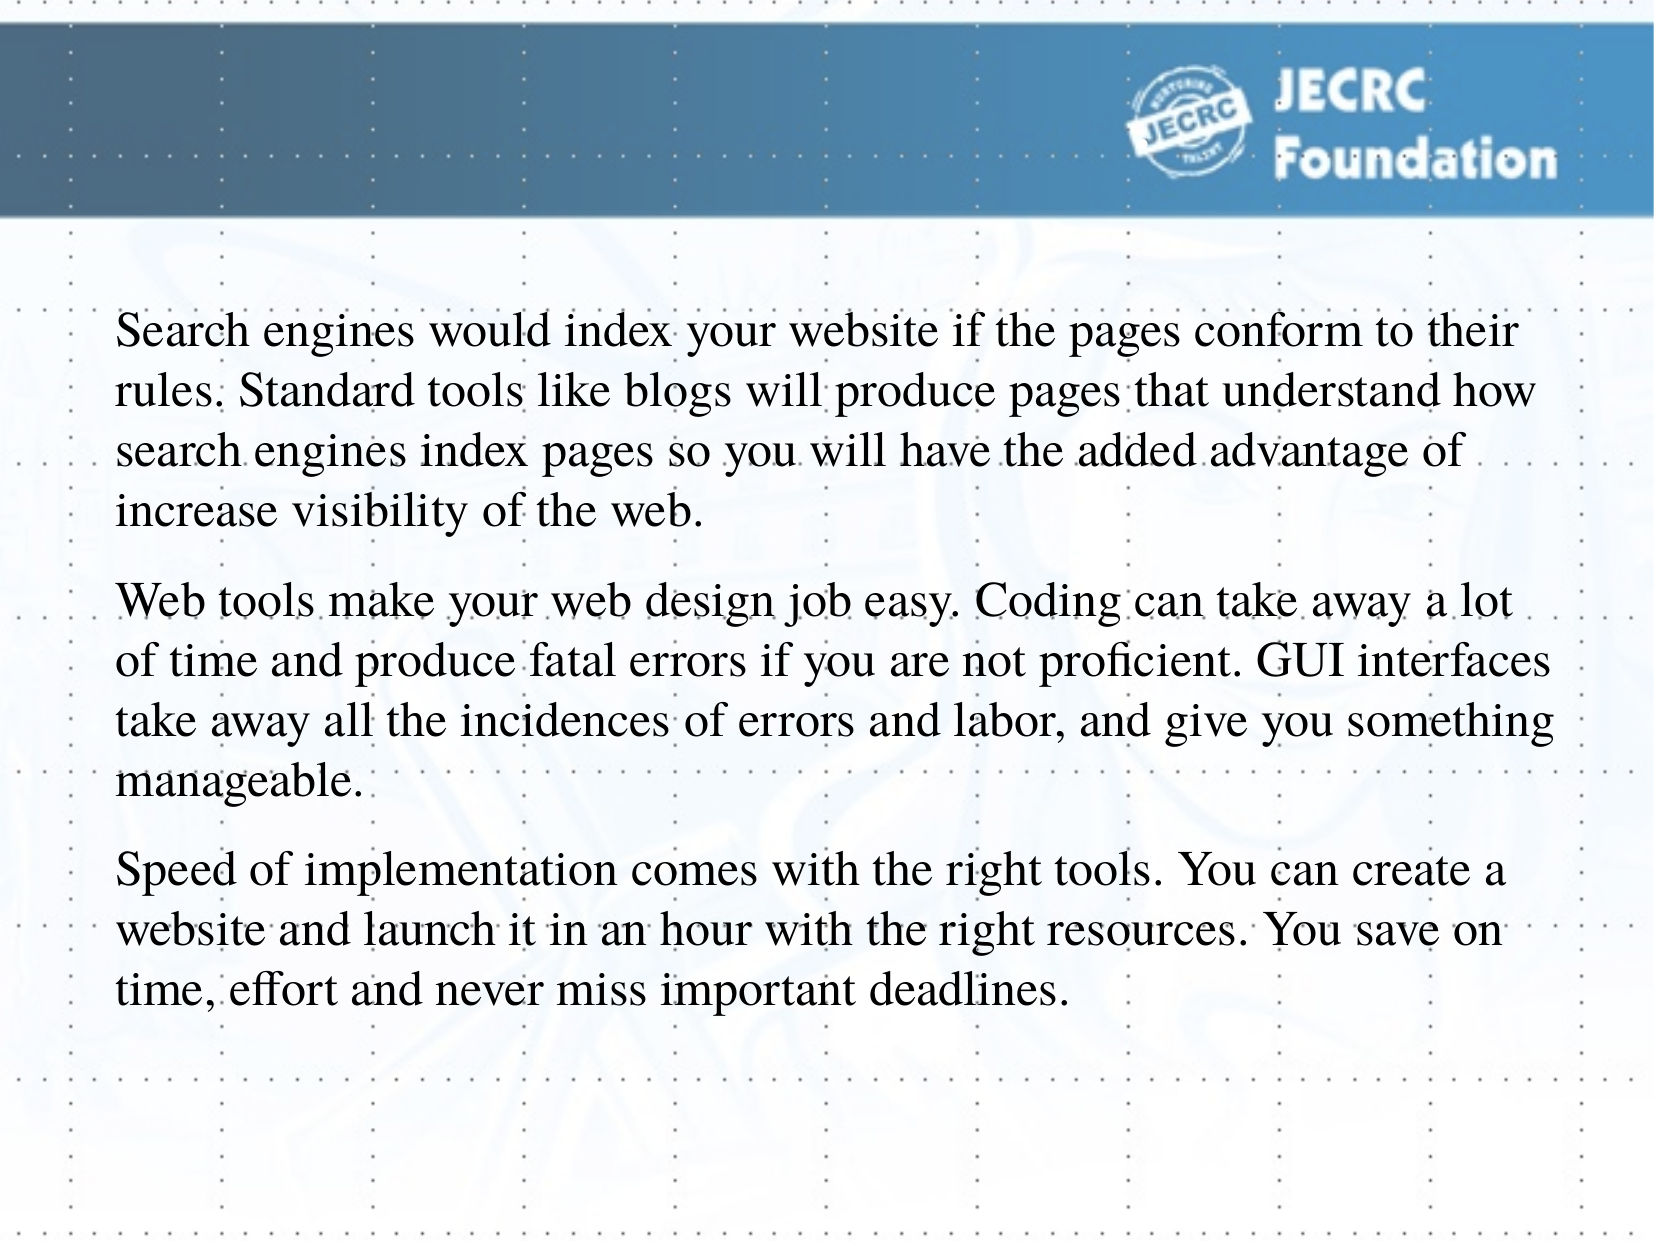

# .
Search engines would index your website if the pages conform to their rules. Standard tools like blogs will produce pages that understand how search engines index pages so you will have the added advantage of increase visibility of the web.
Web tools make your web design job easy. Coding can take away a lot of time and produce fatal errors if you are not proficient. GUI interfaces take away all the incidences of errors and labor, and give you something manageable.
Speed of implementation comes with the right tools. You can create a website and launch it in an hour with the right resources. You save on time, effort and never miss important deadlines.